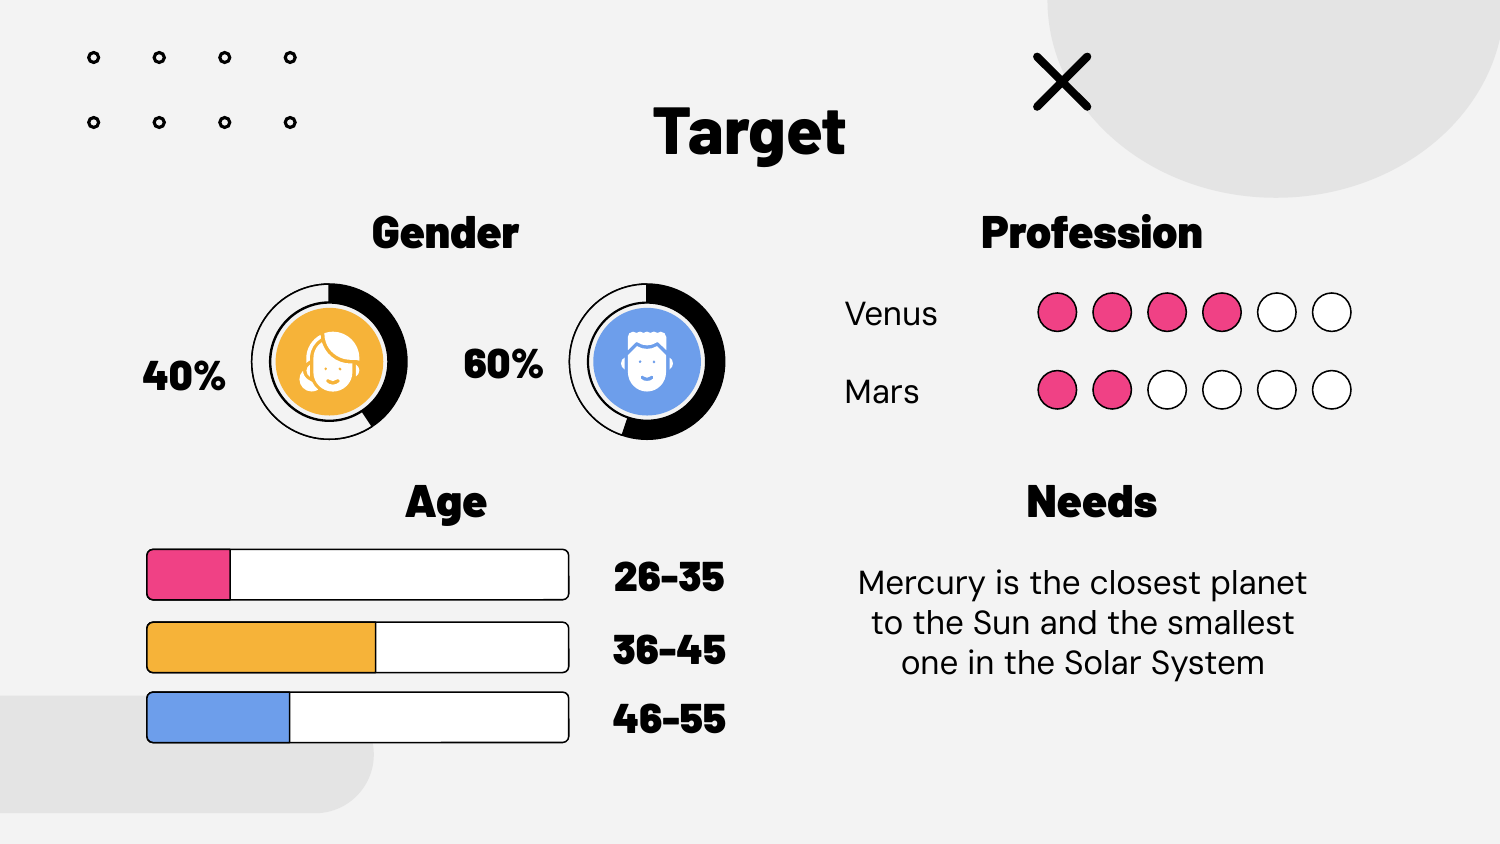

# Target
Gender
Profession
Venus

60%
40%
Mars

Age
Needs
26-35
Mercury is the closest planet to the Sun and the smallest one in the Solar System

36-45

46-55